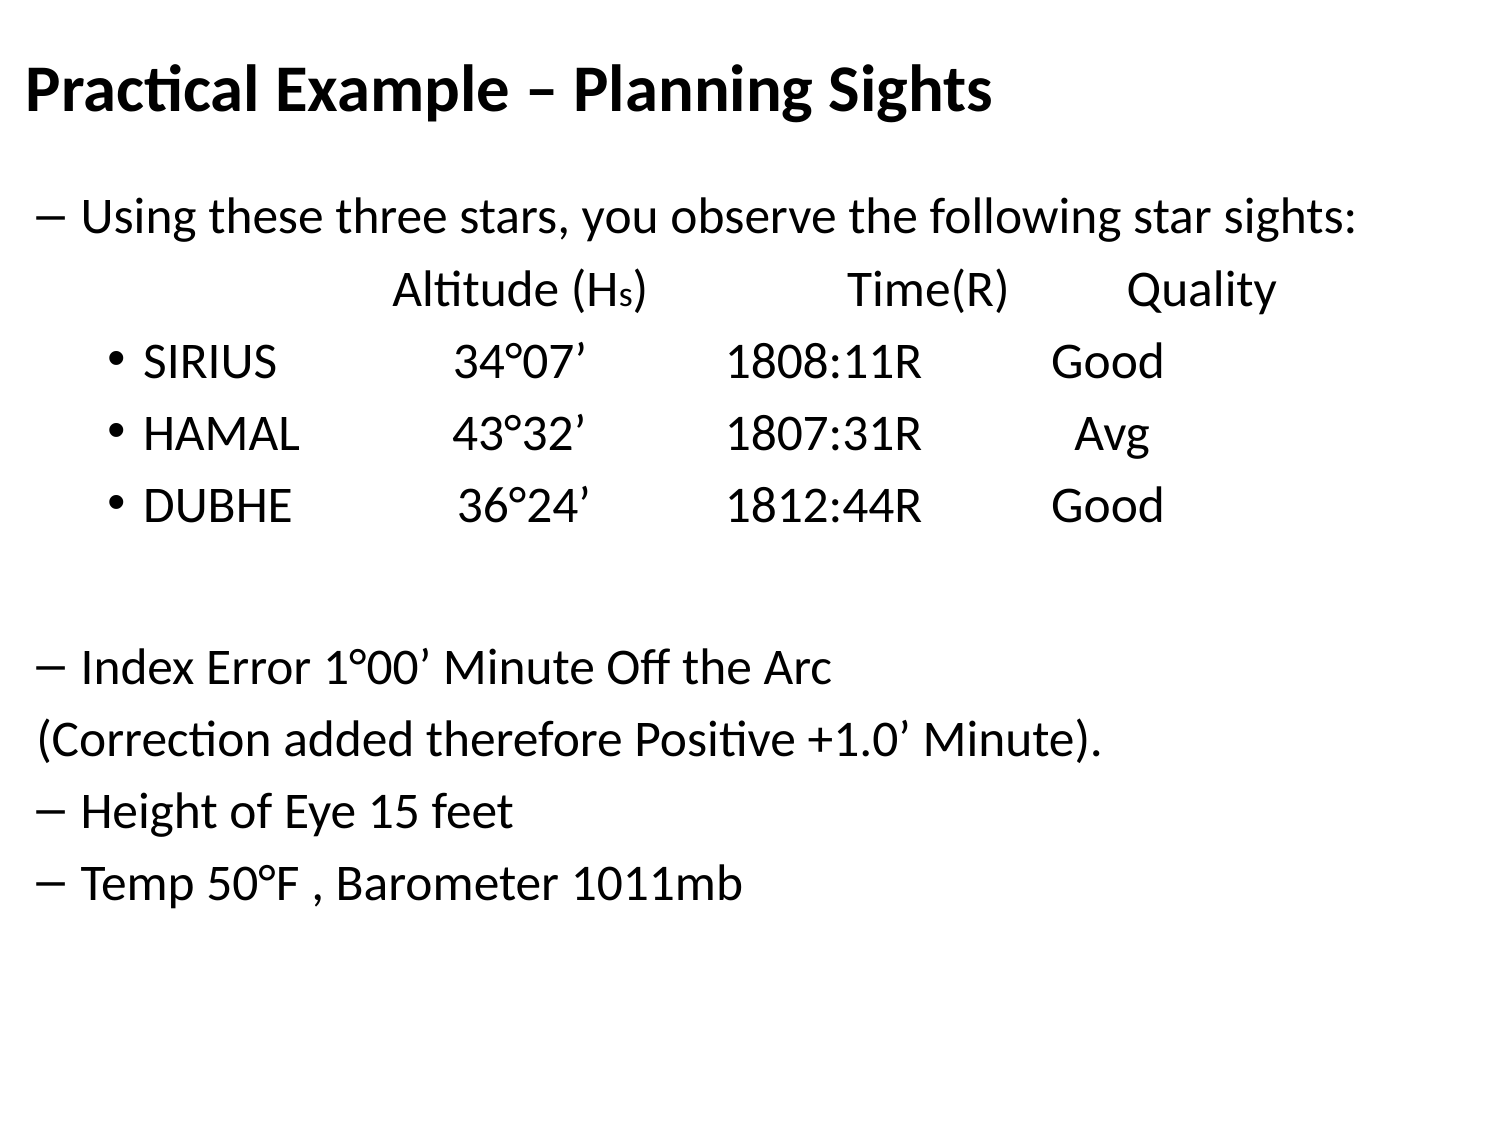

Practical Example – Planning Sights
Using these three stars, you observe the following star sights:
		Altitude (Hs)                 Time(R)          Quality
SIRIUS               34°07’		 1808:11R           Good
HAMAL             43°32’		 1807:31R             Avg
DUBHE              36°24’		 1812:44R           Good

Index Error 1°00’ Minute Off the Arc
		(Correction added therefore Positive +1.0’ Minute).
Height of Eye 15 feet
Temp 50°F , Barometer 1011mb